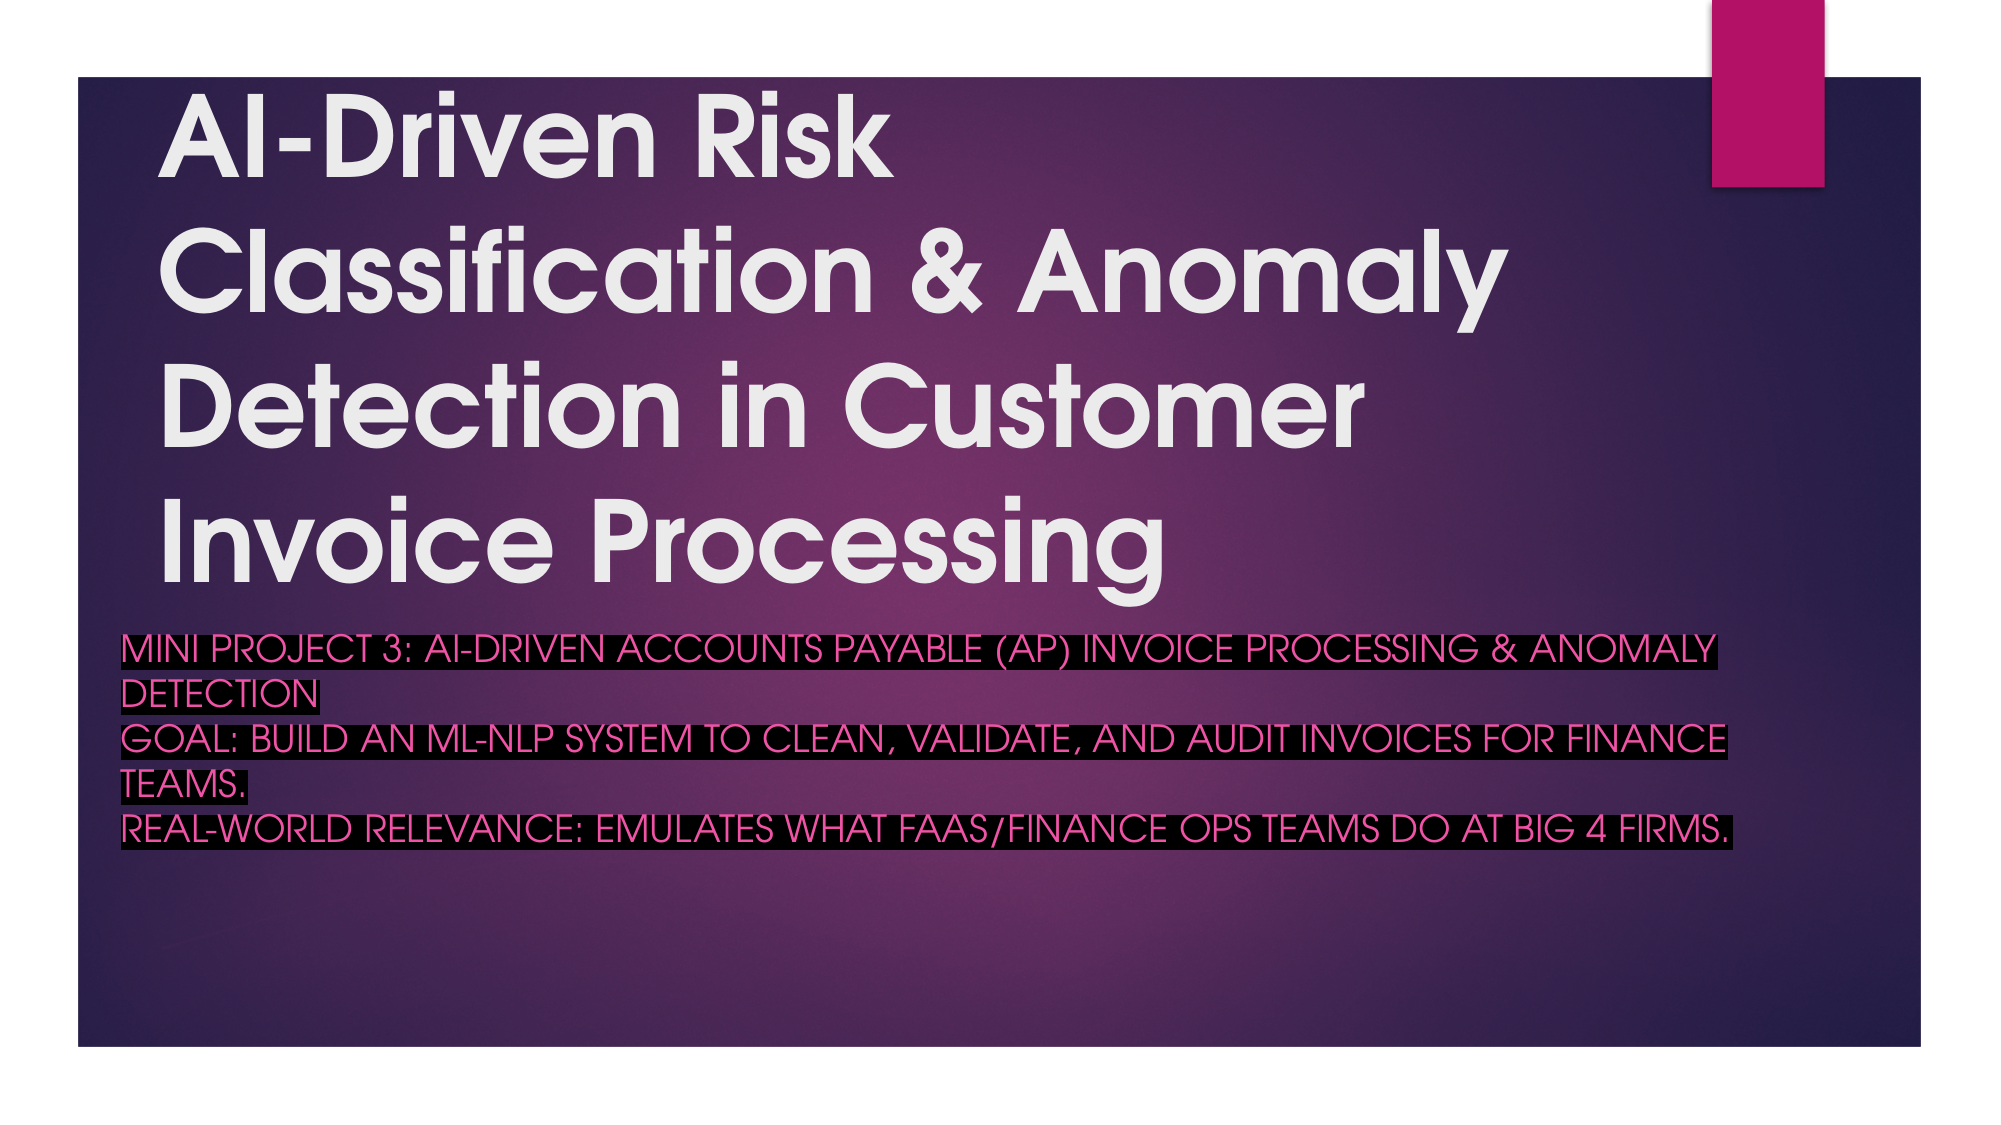

# AI-Driven Risk Classification & Anomaly Detection in Customer Invoice Processing
Mini Project 3: AI-Driven Accounts Payable (AP) Invoice Processing & Anomaly Detection
Goal: Build an ML-NLP system to clean, validate, and audit invoices for finance teams.
Real-World Relevance: Emulates what FAAS/Finance Ops teams do at Big 4 firms.